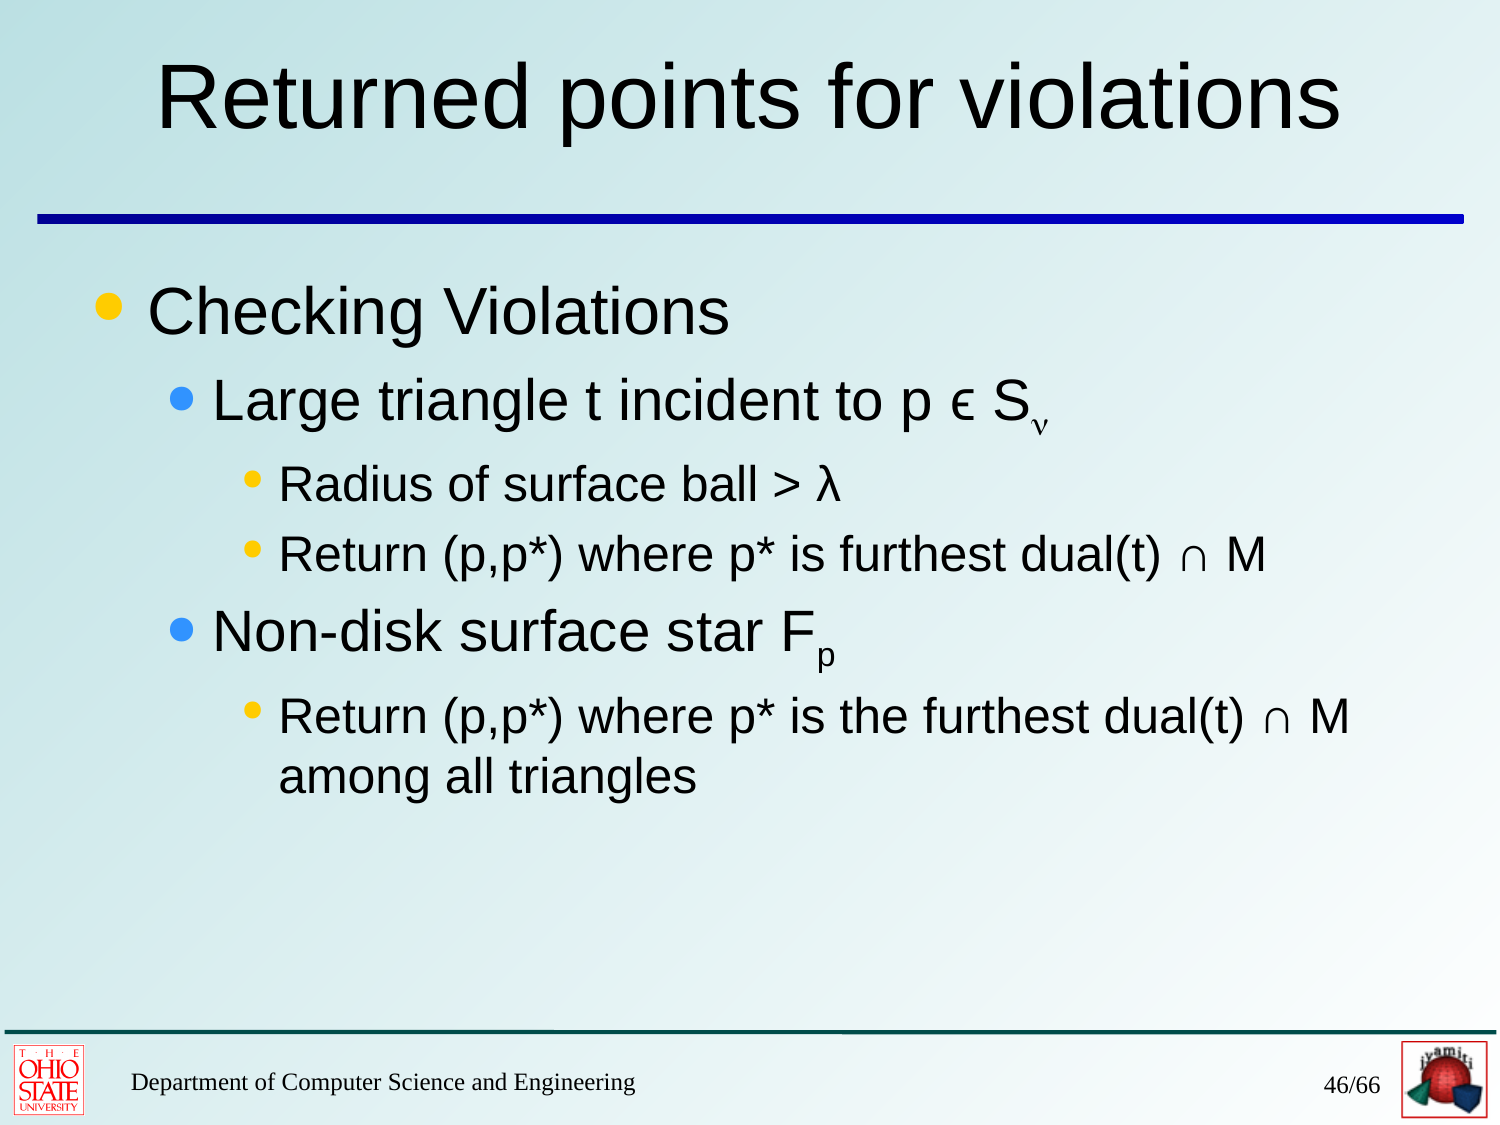

# Returned points for violations
Checking Violations
Large triangle t incident to p ϵ Sν
Radius of surface ball > λ
Return (p,p*) where p* is furthest dual(t) ∩ M
Non-disk surface star Fp
Return (p,p*) where p* is the furthest dual(t) ∩ M among all triangles